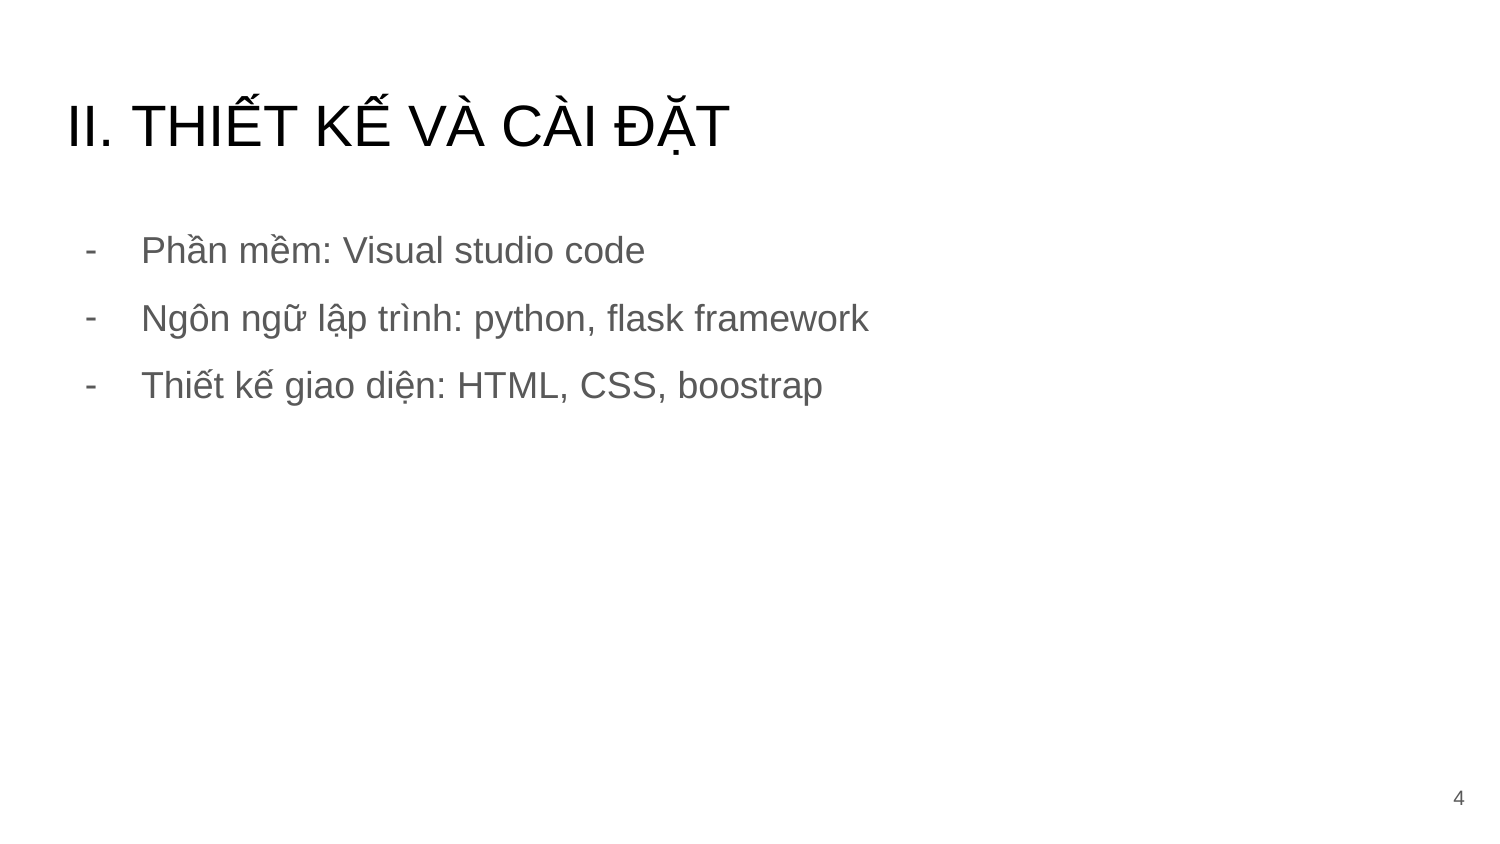

# II. THIẾT KẾ VÀ CÀI ĐẶT
Phần mềm: Visual studio code
Ngôn ngữ lập trình: python, flask framework
Thiết kế giao diện: HTML, CSS, boostrap
4